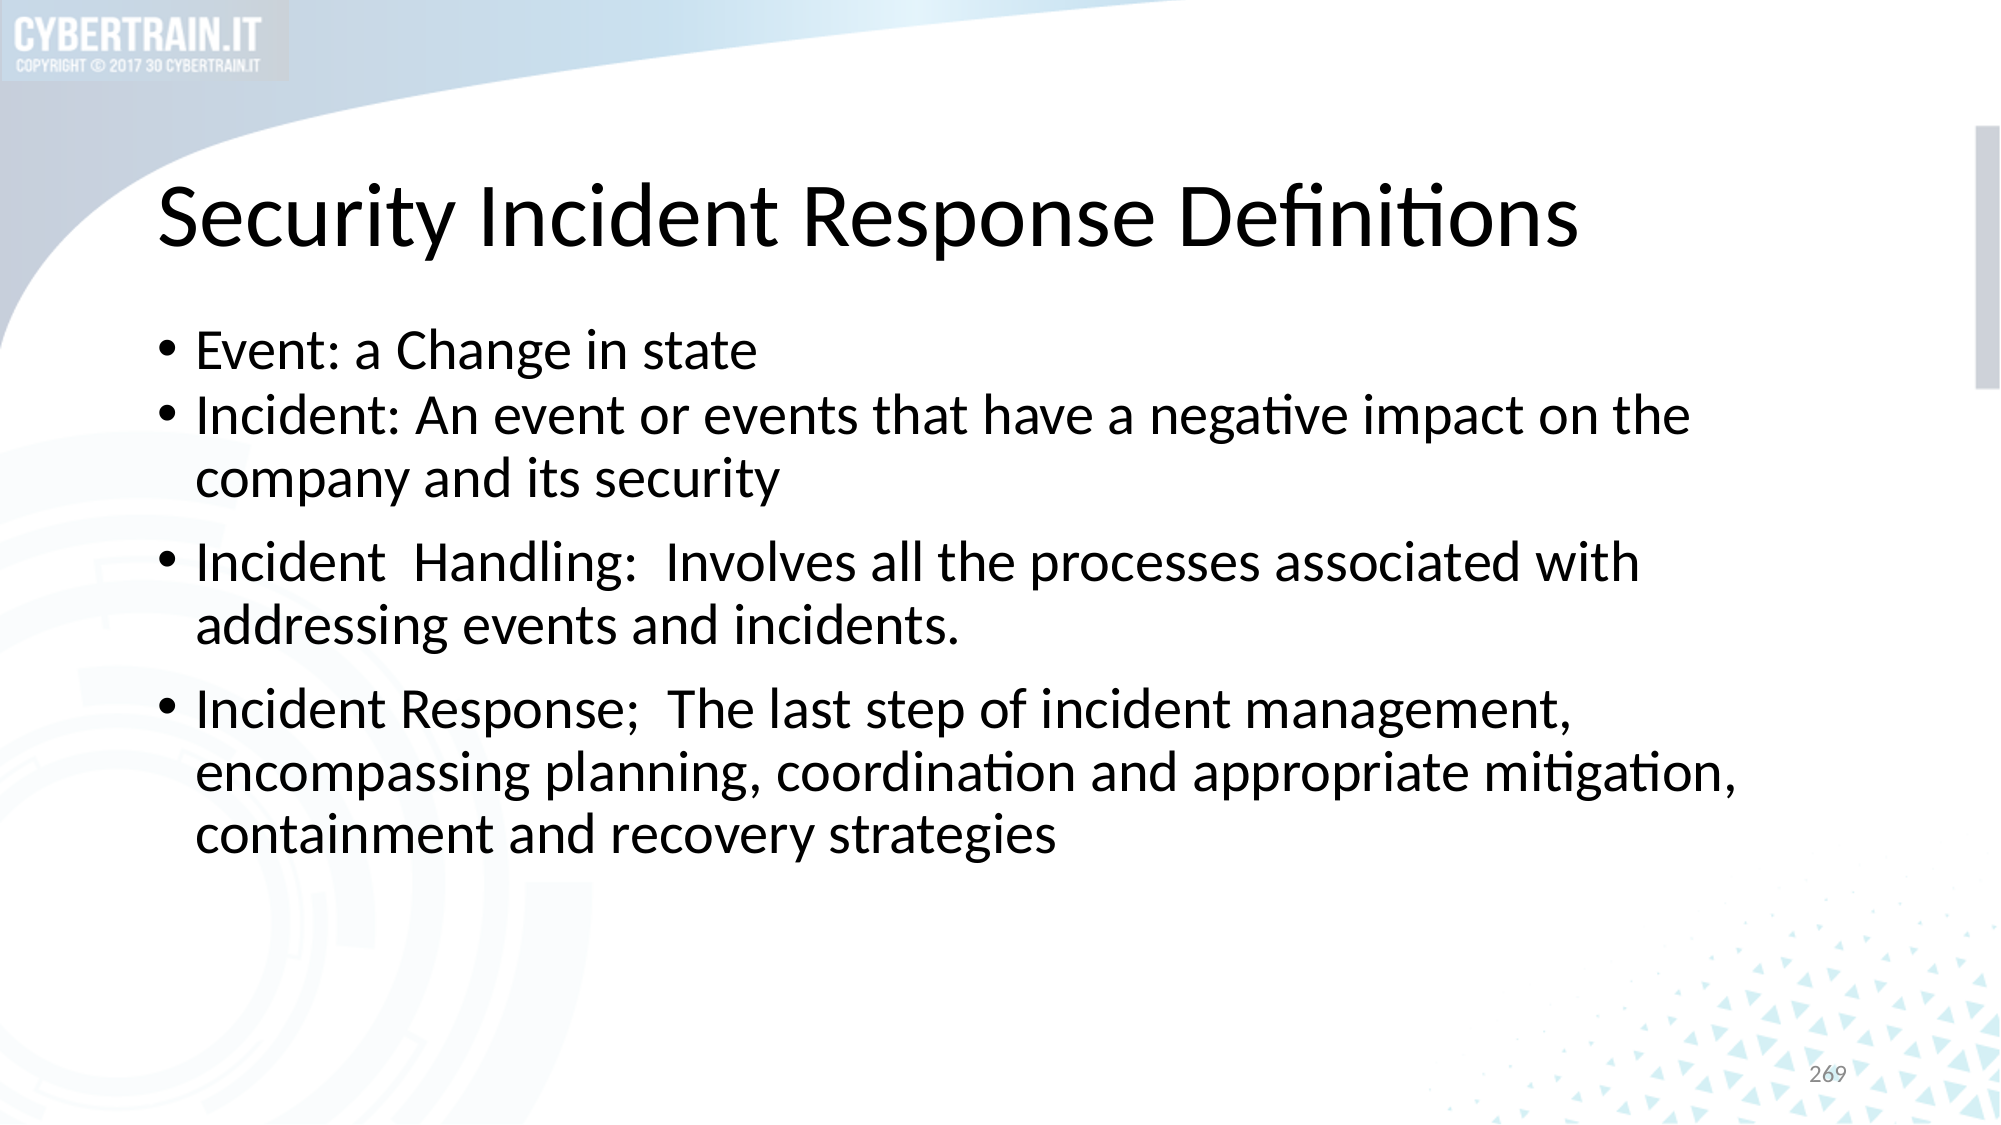

# Security Incident Response Definitions
Event: a Change in state
Incident: An event or events that have a negative impact on the  company and its security
Incident  Handling:  Involves all the processes associated with addressing events and incidents.
Incident Response;  The last step of incident management, encompassing planning, coordination and appropriate mitigation, containment and recovery strategies

269